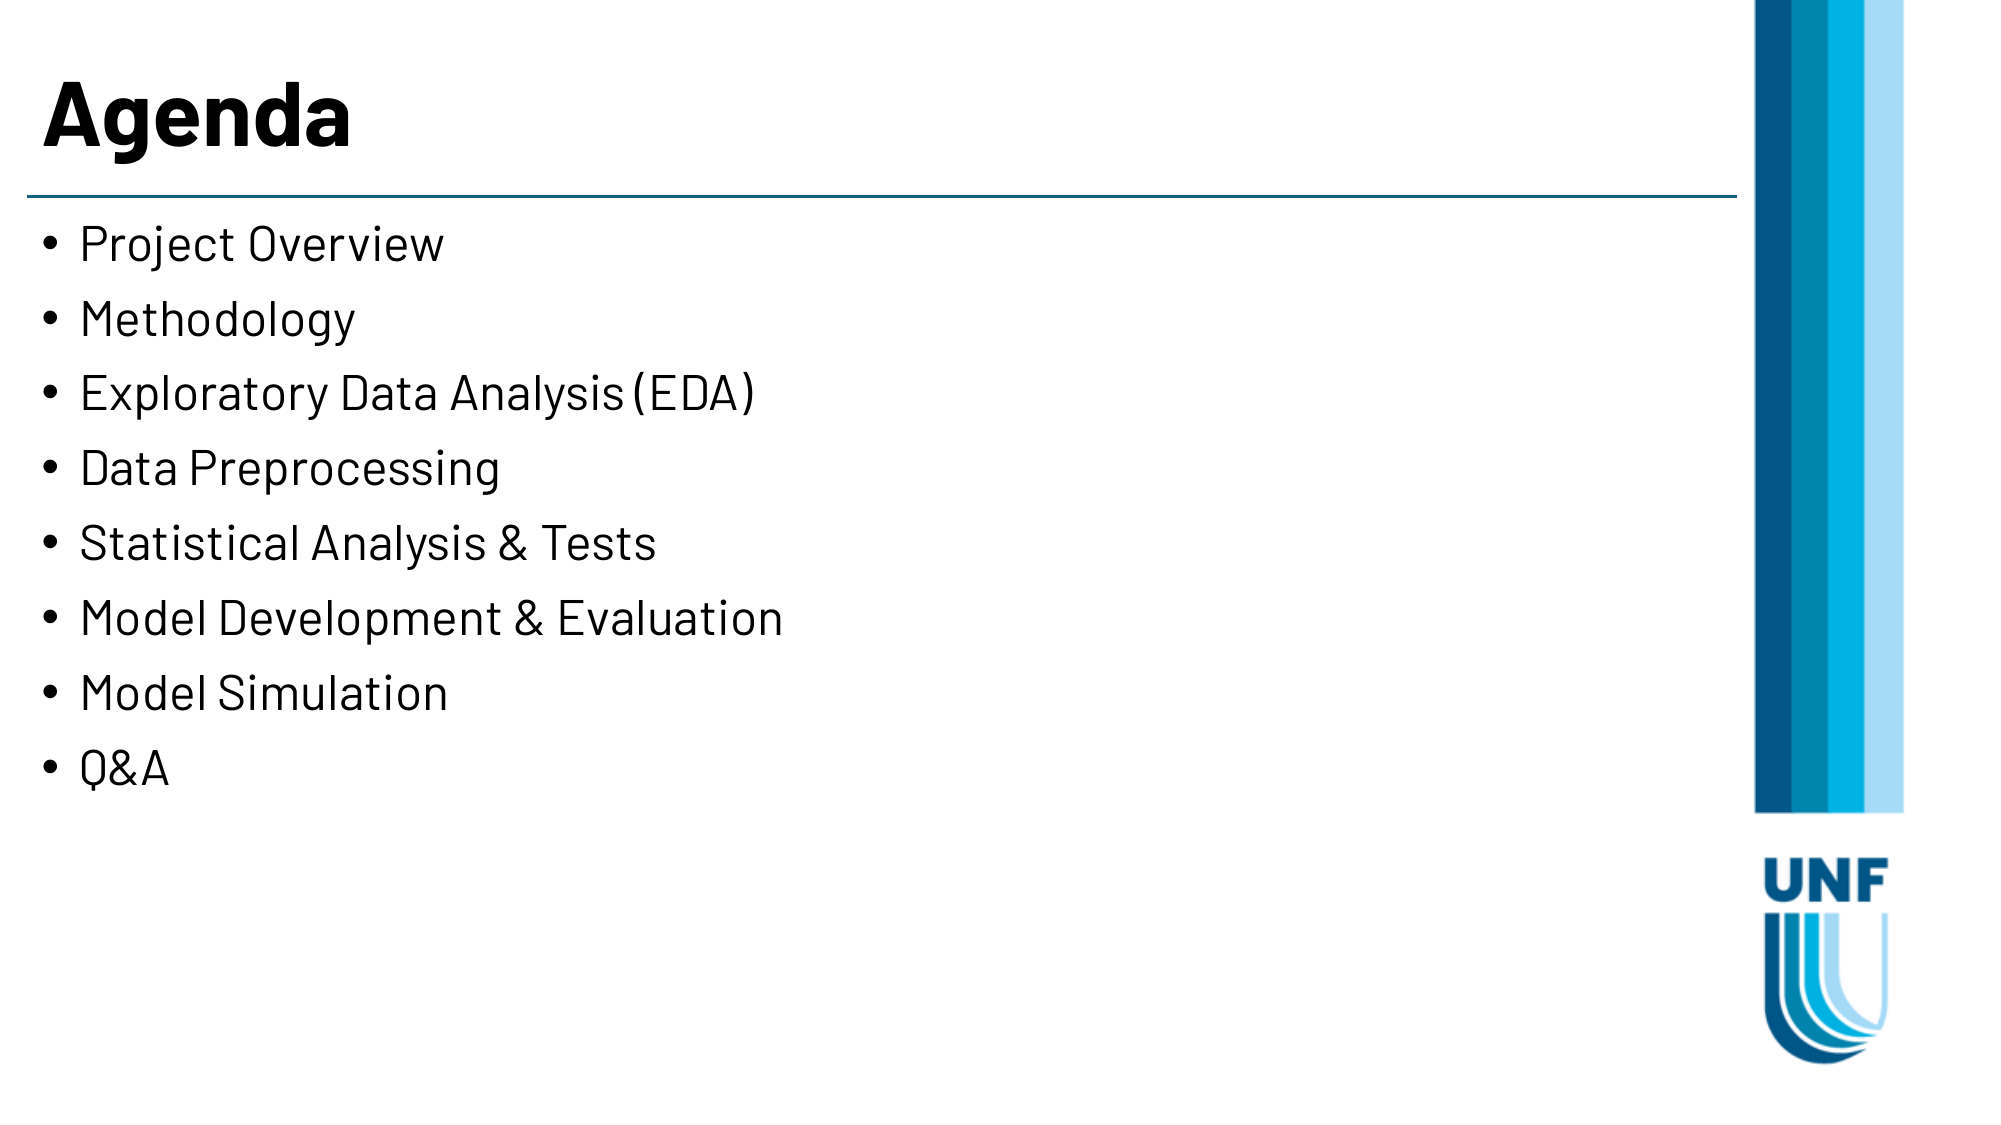

# Agenda
Project Overview
Methodology
Exploratory Data Analysis (EDA)
Data Preprocessing
Statistical Analysis & Tests
Model Development & Evaluation
Model Simulation
Q&A